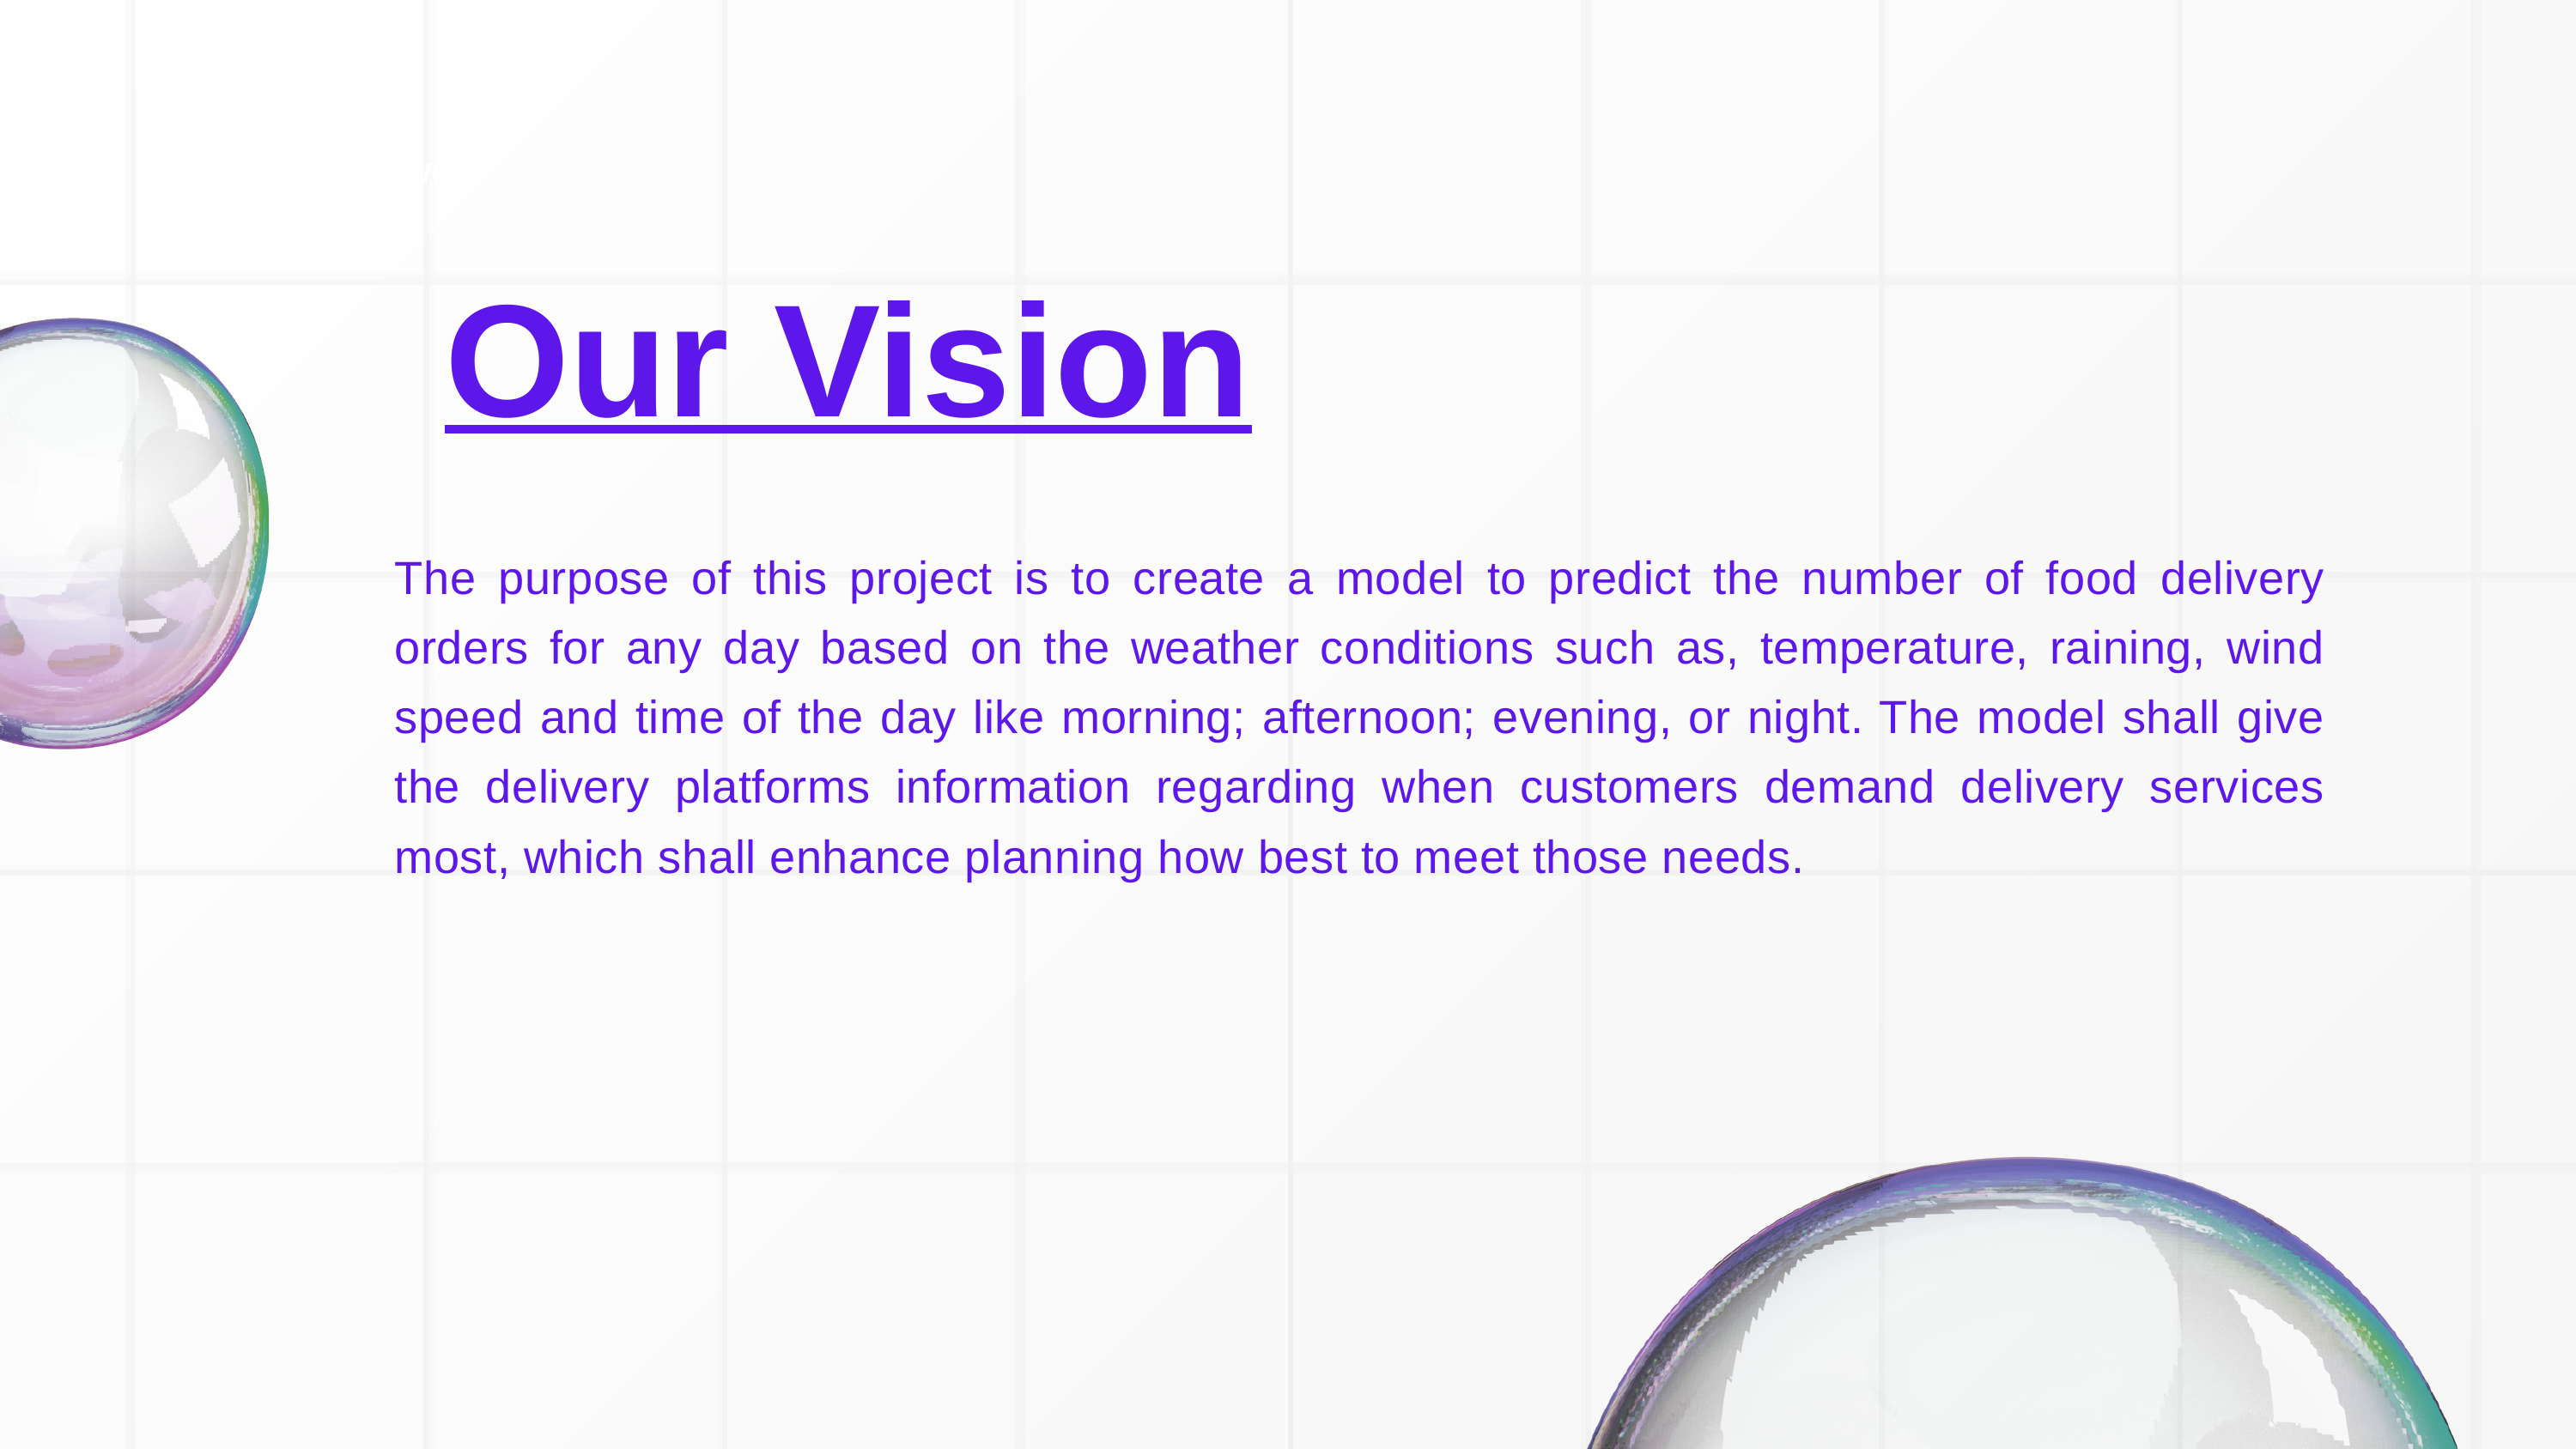

Studio Shodwe
Our Vision

The purpose of this project is to create a model to predict the number of food delivery orders for any day based on the weather conditions such as, temperature, raining, wind speed and time of the day like morning; afternoon; evening, or night. The model shall give the delivery platforms information regarding when customers demand delivery services most, which shall enhance planning how best to meet those needs.